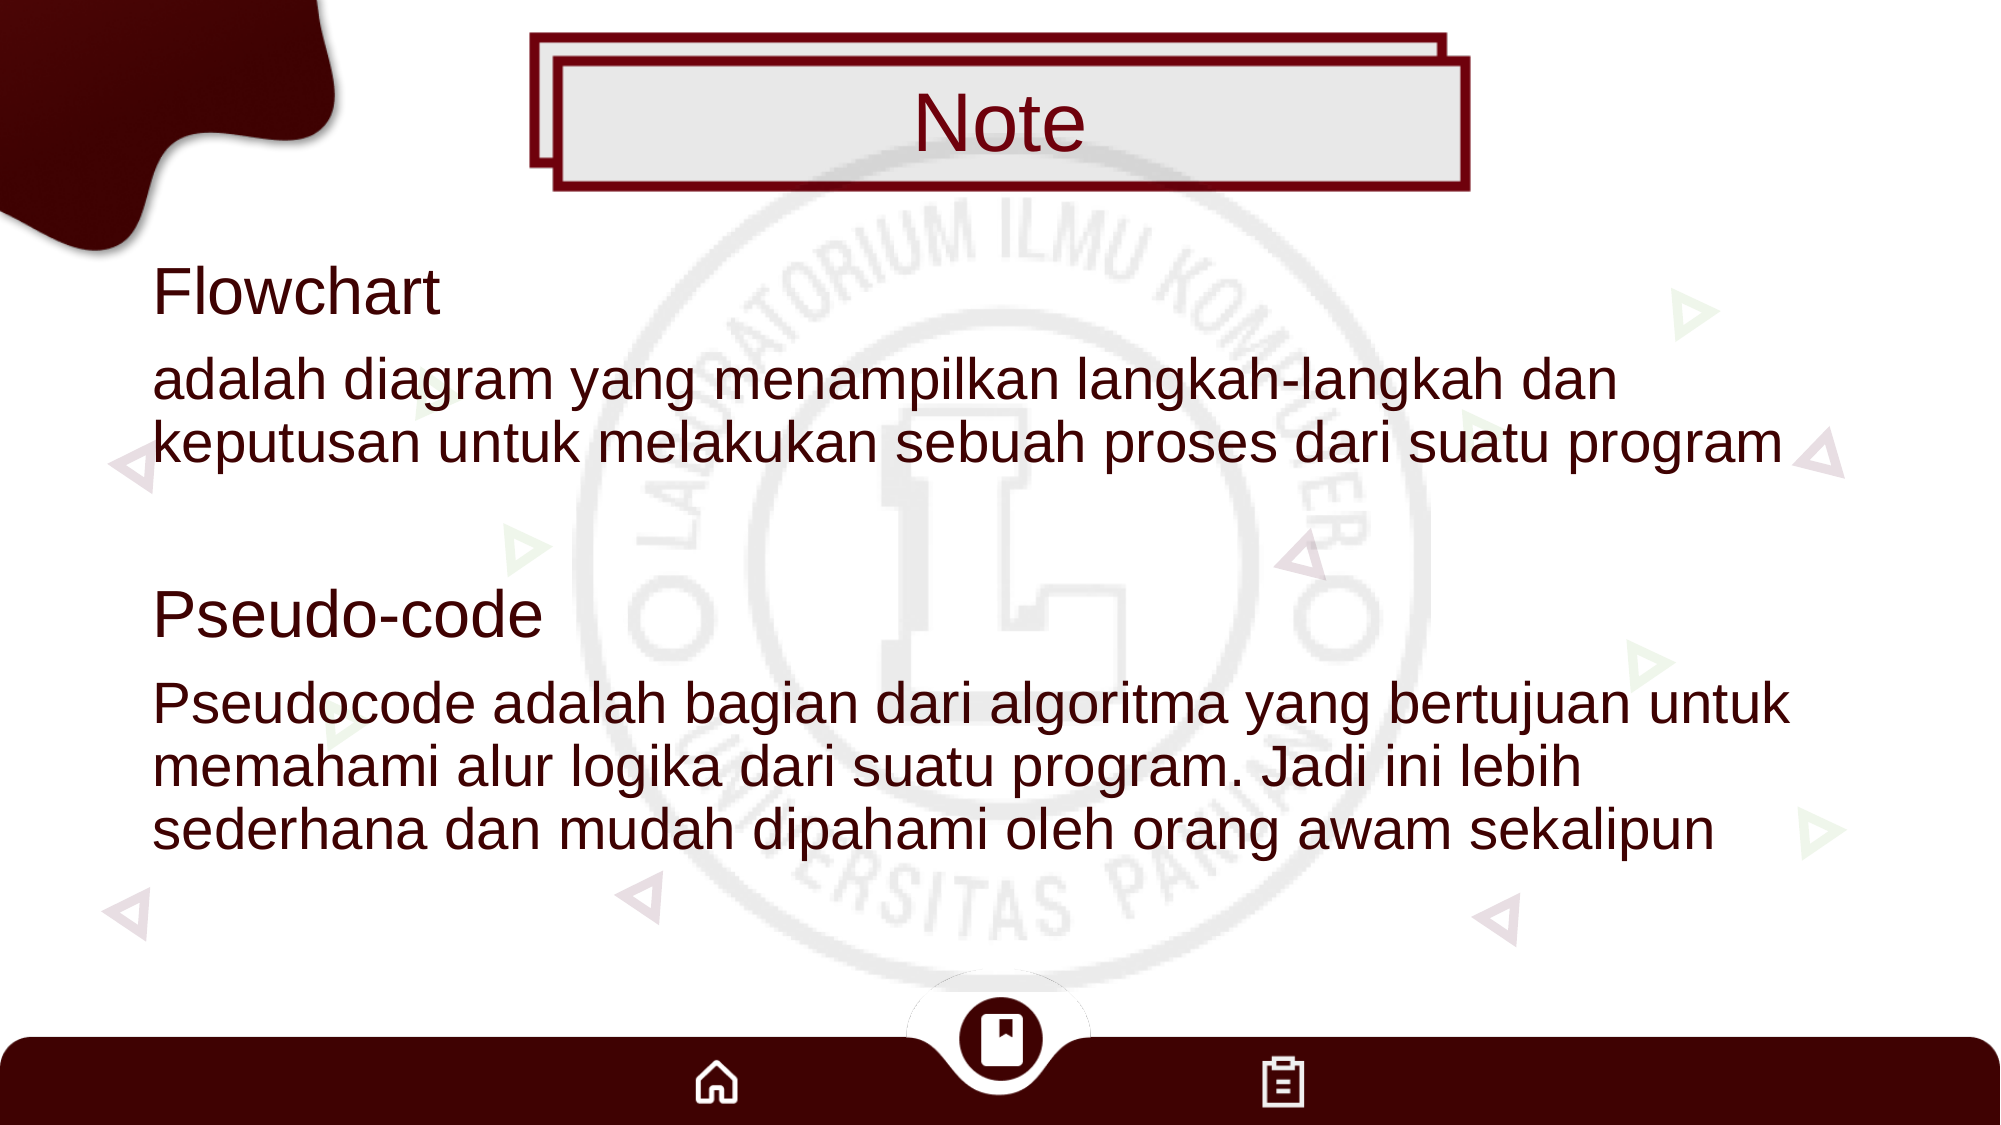

# Note
Flowchart
adalah diagram yang menampilkan langkah-langkah dan keputusan untuk melakukan sebuah proses dari suatu program

Pseudo-code
Pseudocode adalah bagian dari algoritma yang bertujuan untuk memahami alur logika dari suatu program. Jadi ini lebih sederhana dan mudah dipahami oleh orang awam sekalipun